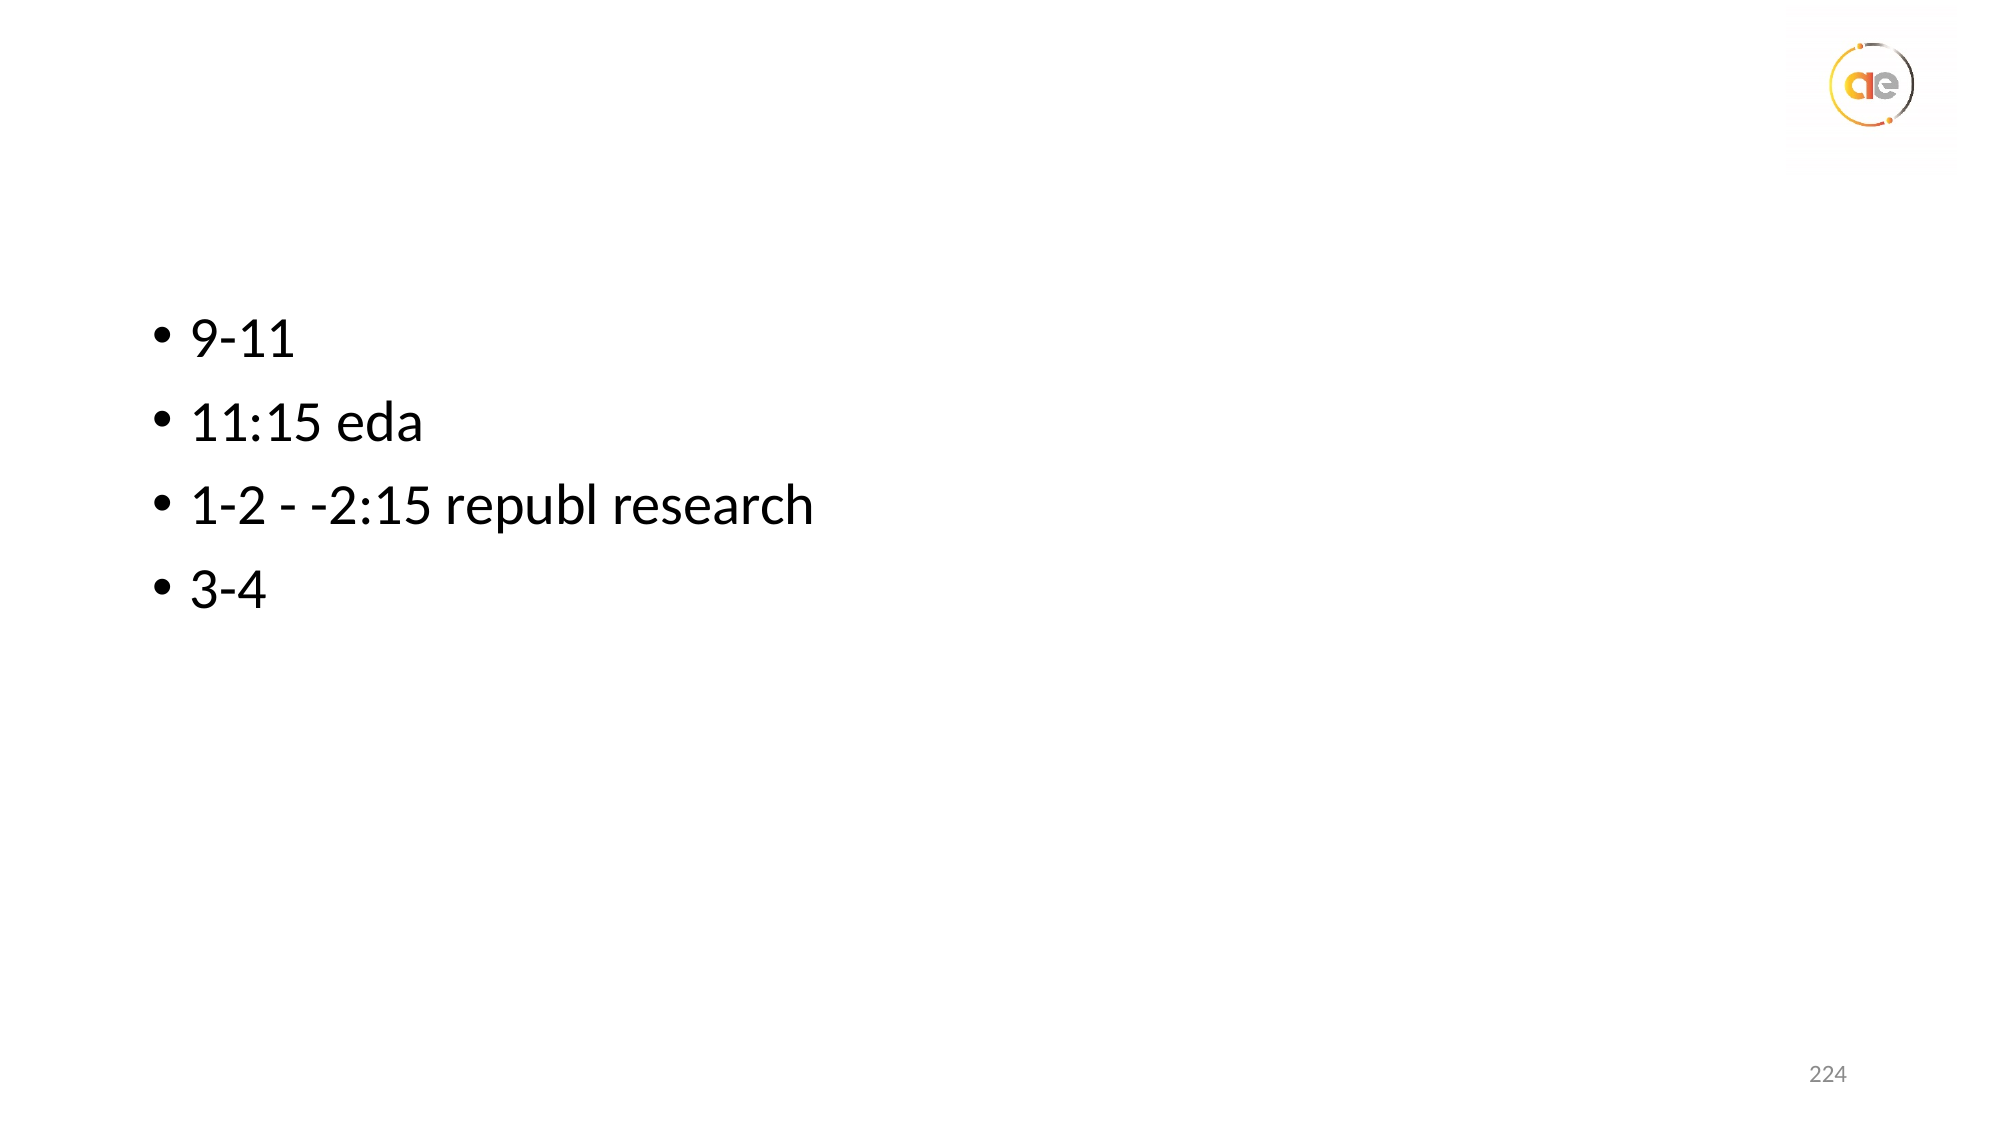

#
9-11
11:15 eda
1-2 - -2:15 republ research
3-4

224